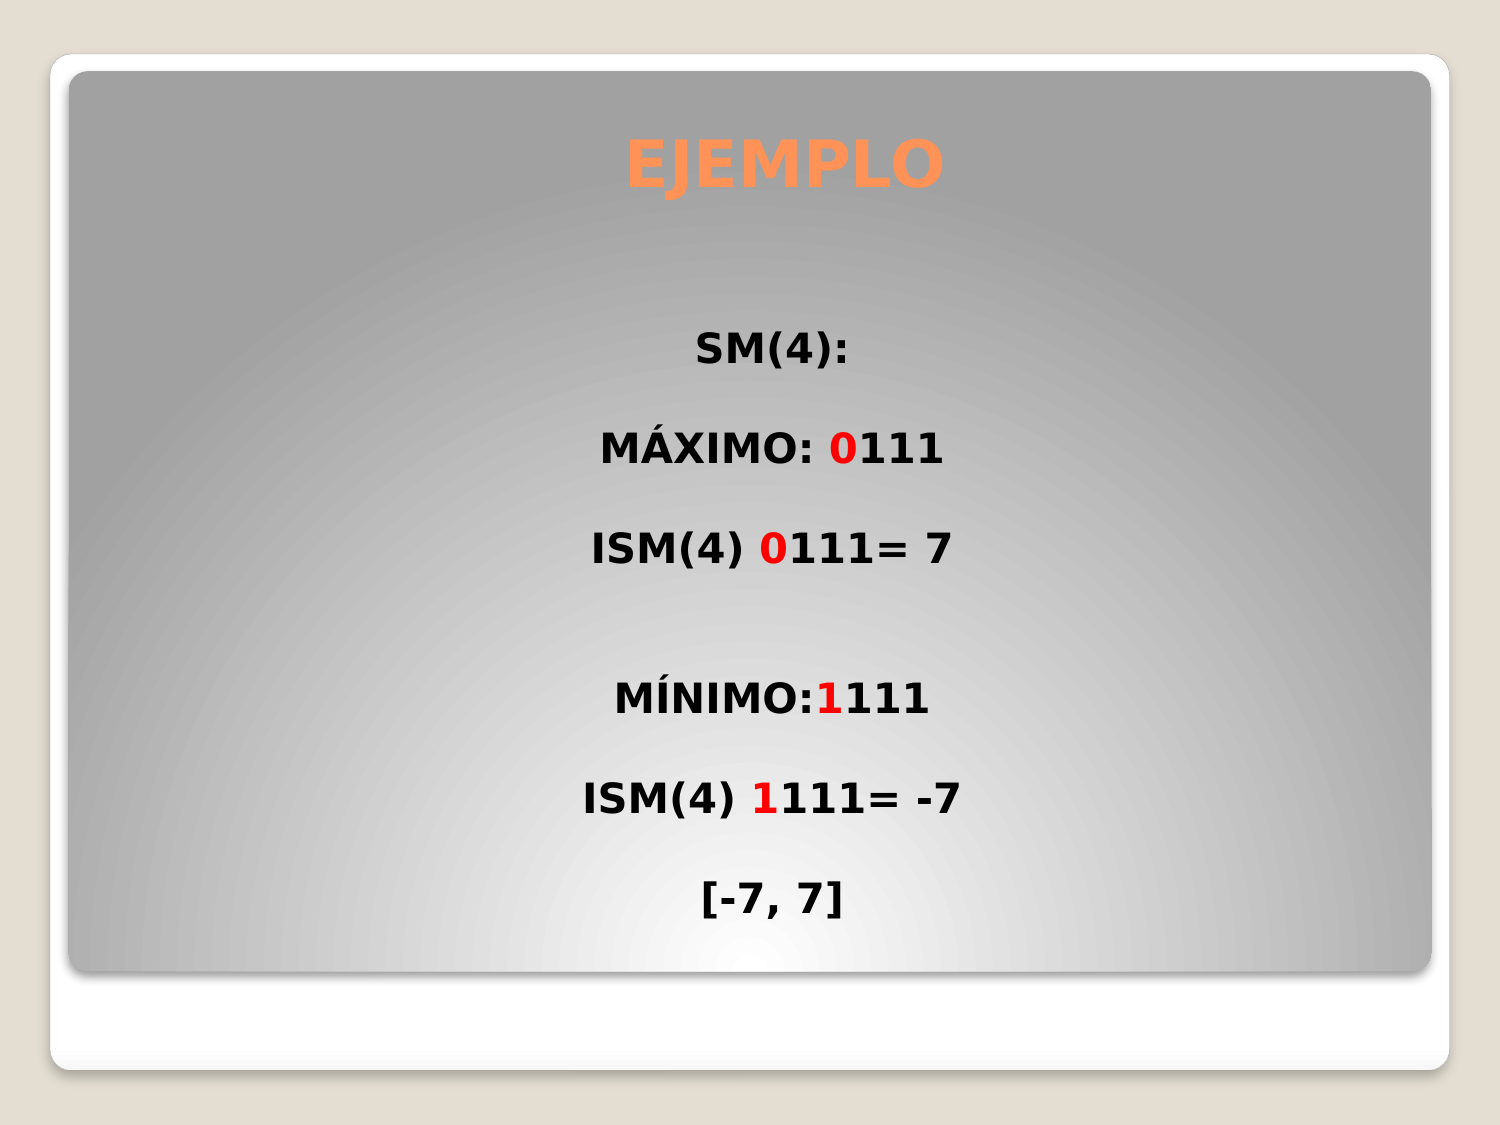

# EJEMPLO
SM(4):
MÁXIMO: 0111

ISM(4) 0111= 7

MÍNIMO:1111

ISM(4) 1111= -7
[-7, 7]